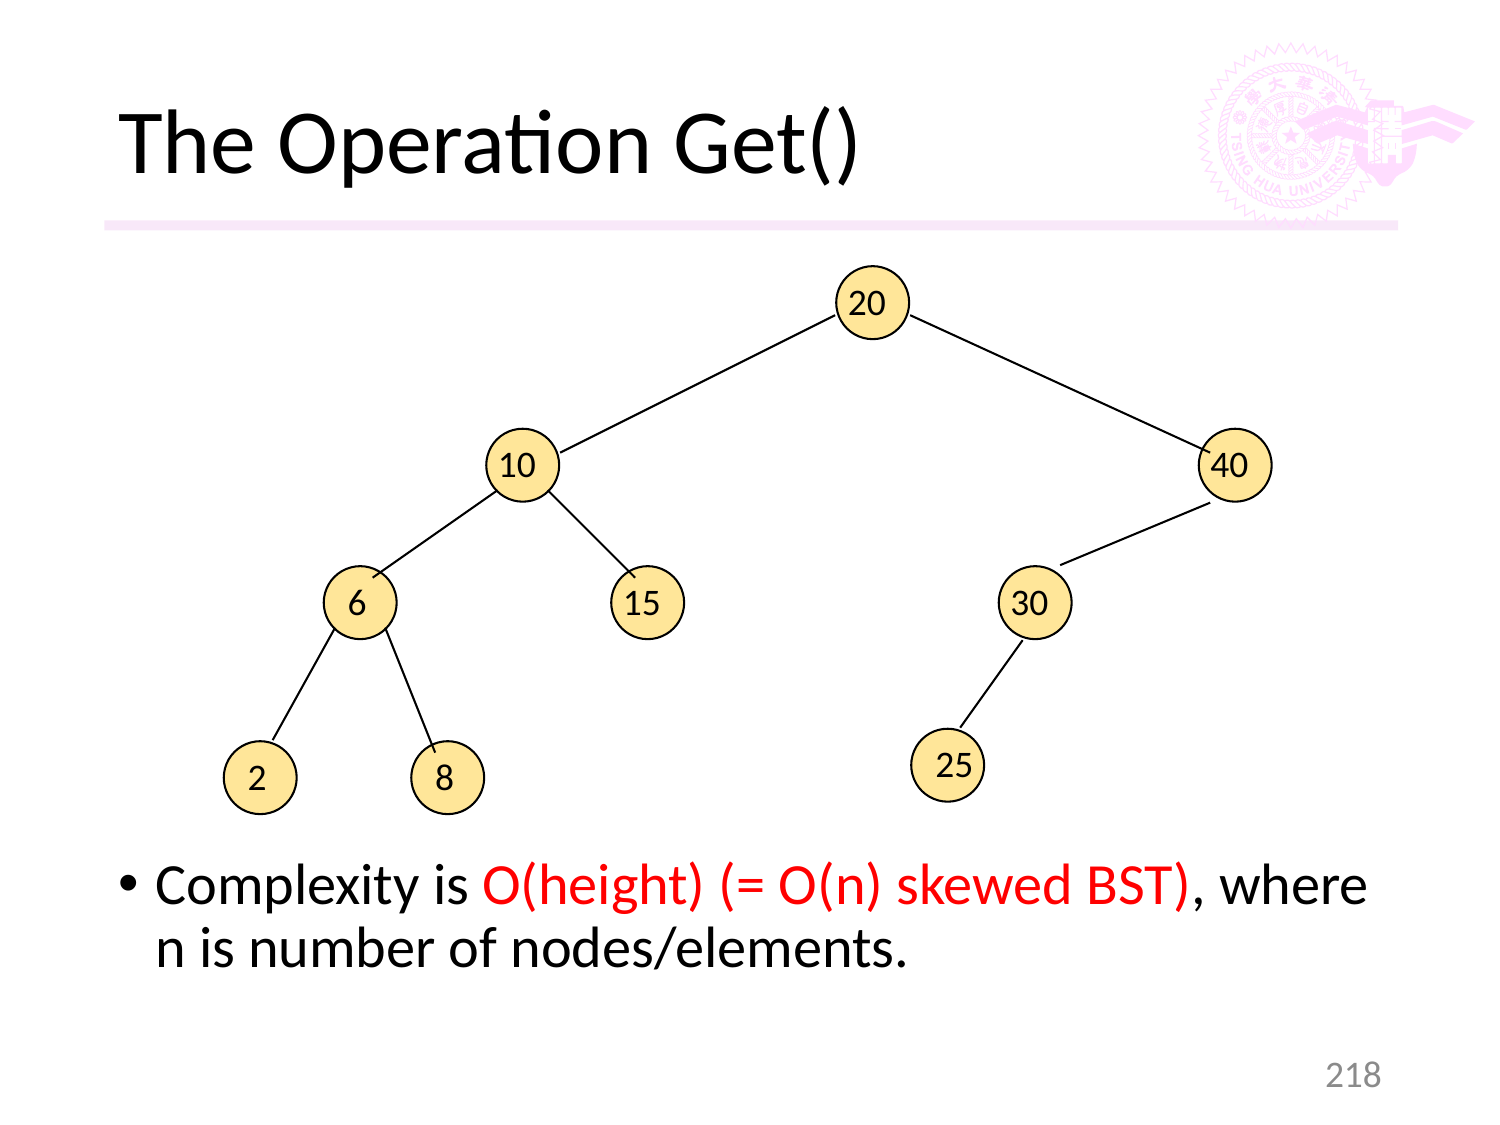

# The Operation Get()

20

10
40

6
15
30

25

2
8
Complexity is O(height) (= O(n) skewed BST), where n is number of nodes/elements.

218